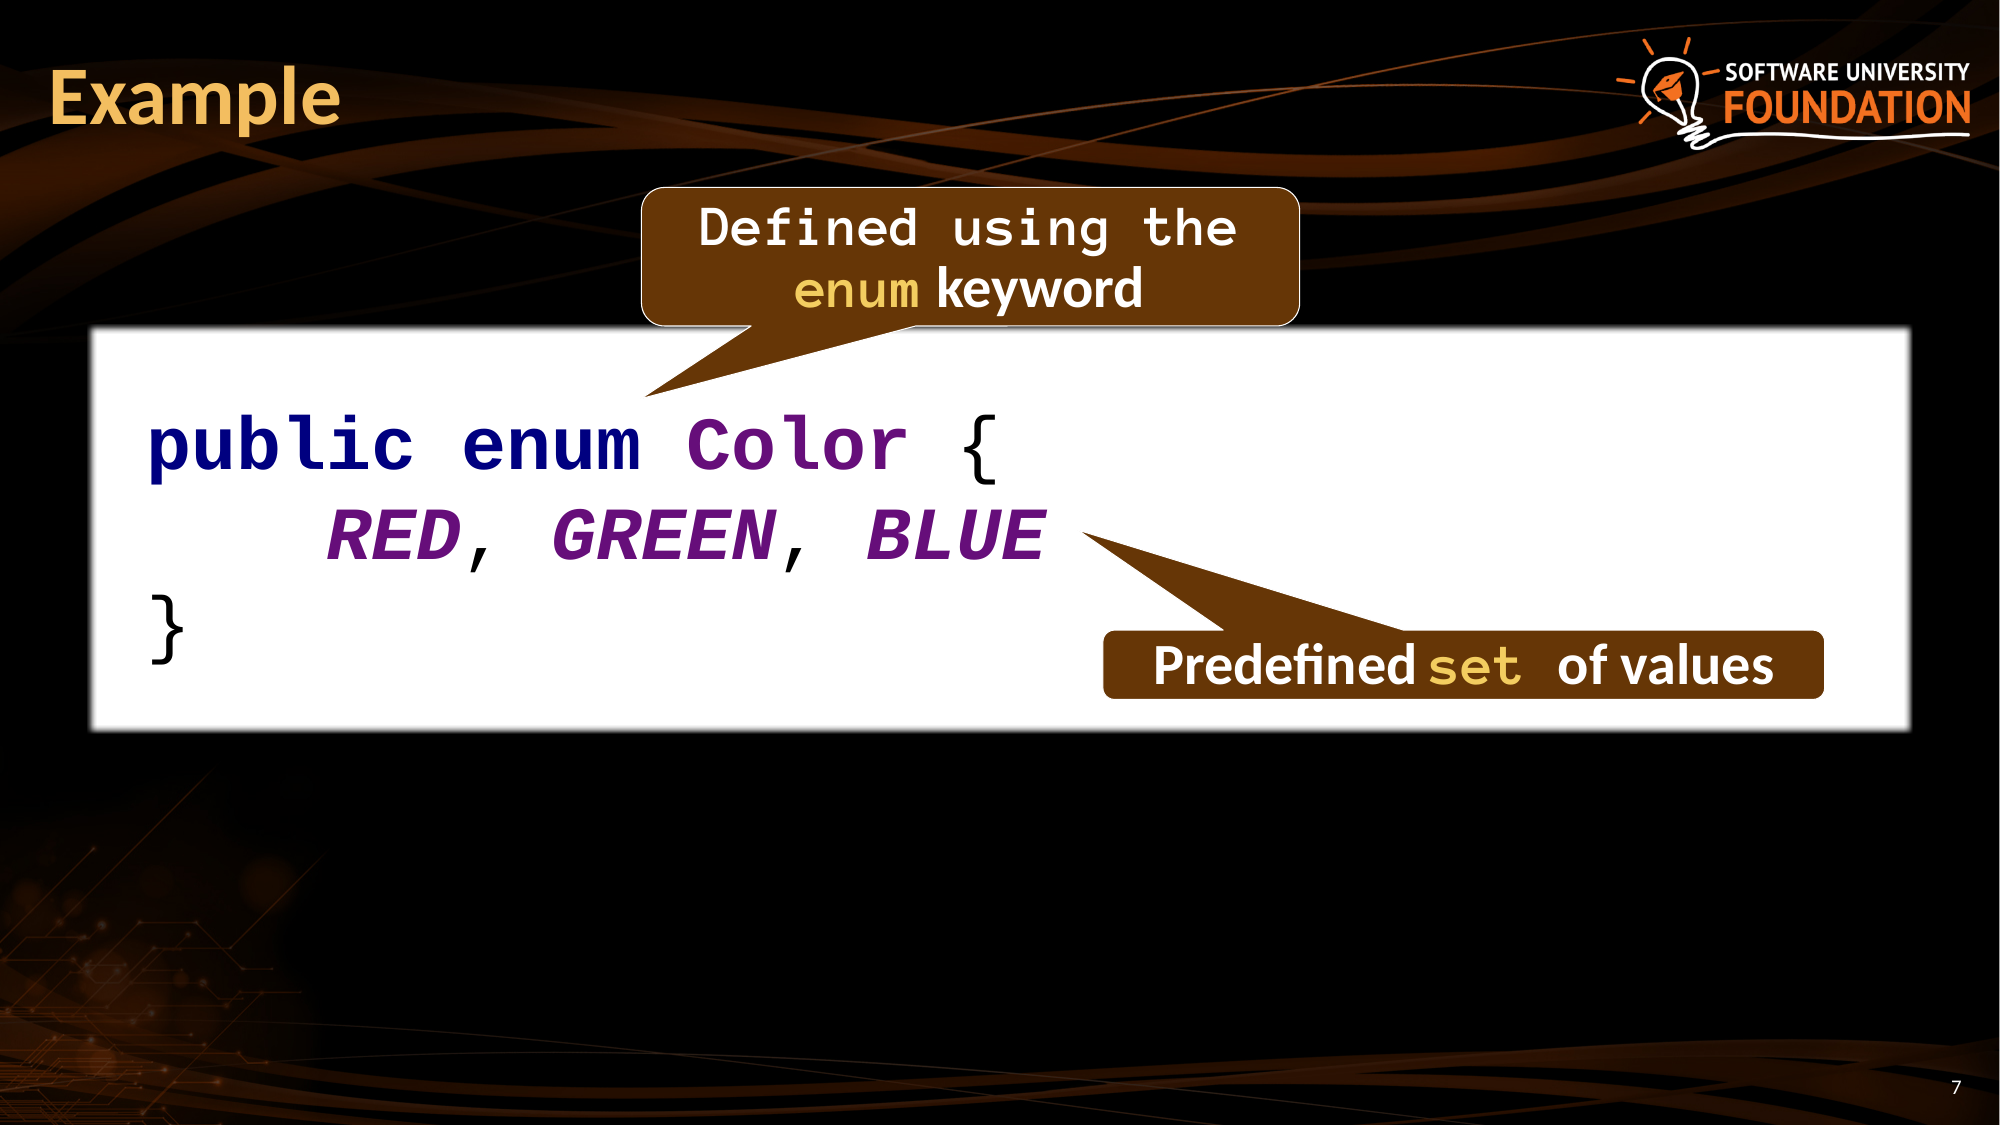

# Example
Defined using the enum keyword
public enum Color {
    RED, GREEN, BLUE
}

Predefined set of values
7